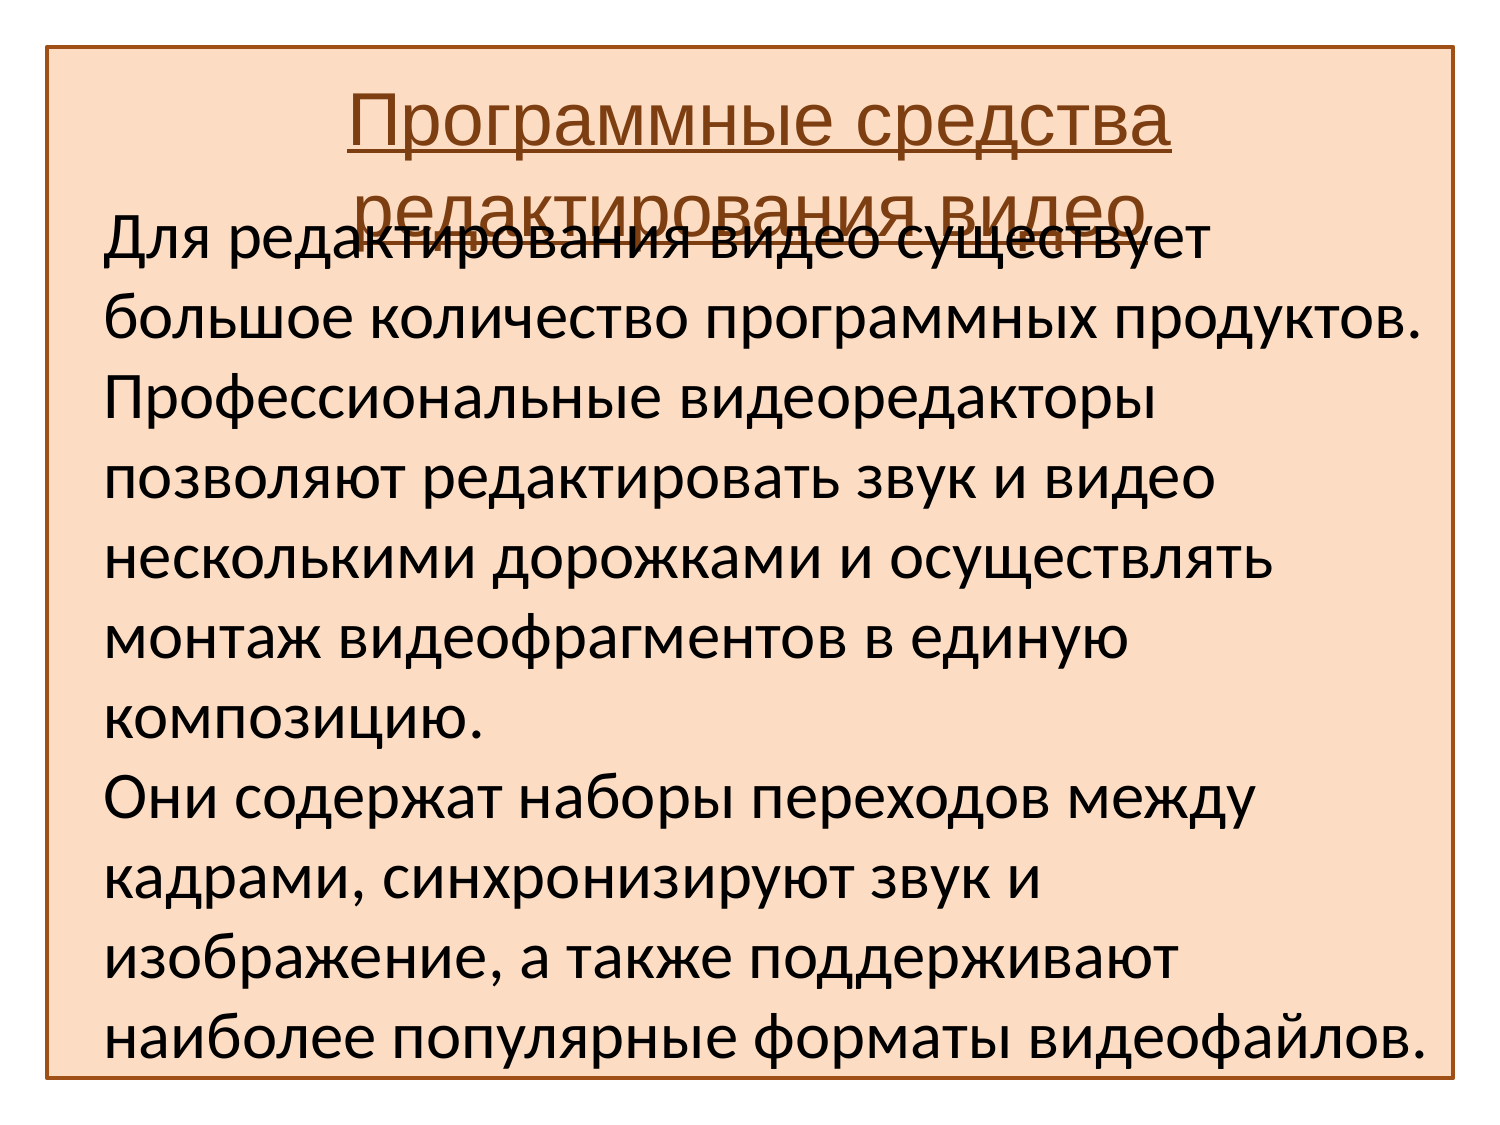

Программные средства редактирования видео
Для редактирования видео существует большое количество программных продуктов. Профессиональные видеоредакторы позволяют редактировать звук и видео несколькими дорожками и осуществлять монтаж видеофрагментов в единую композицию.
Они содержат наборы переходов между кадрами, синхронизируют звук и изображение, а также поддерживают наиболее популярные форматы видеофайлов.